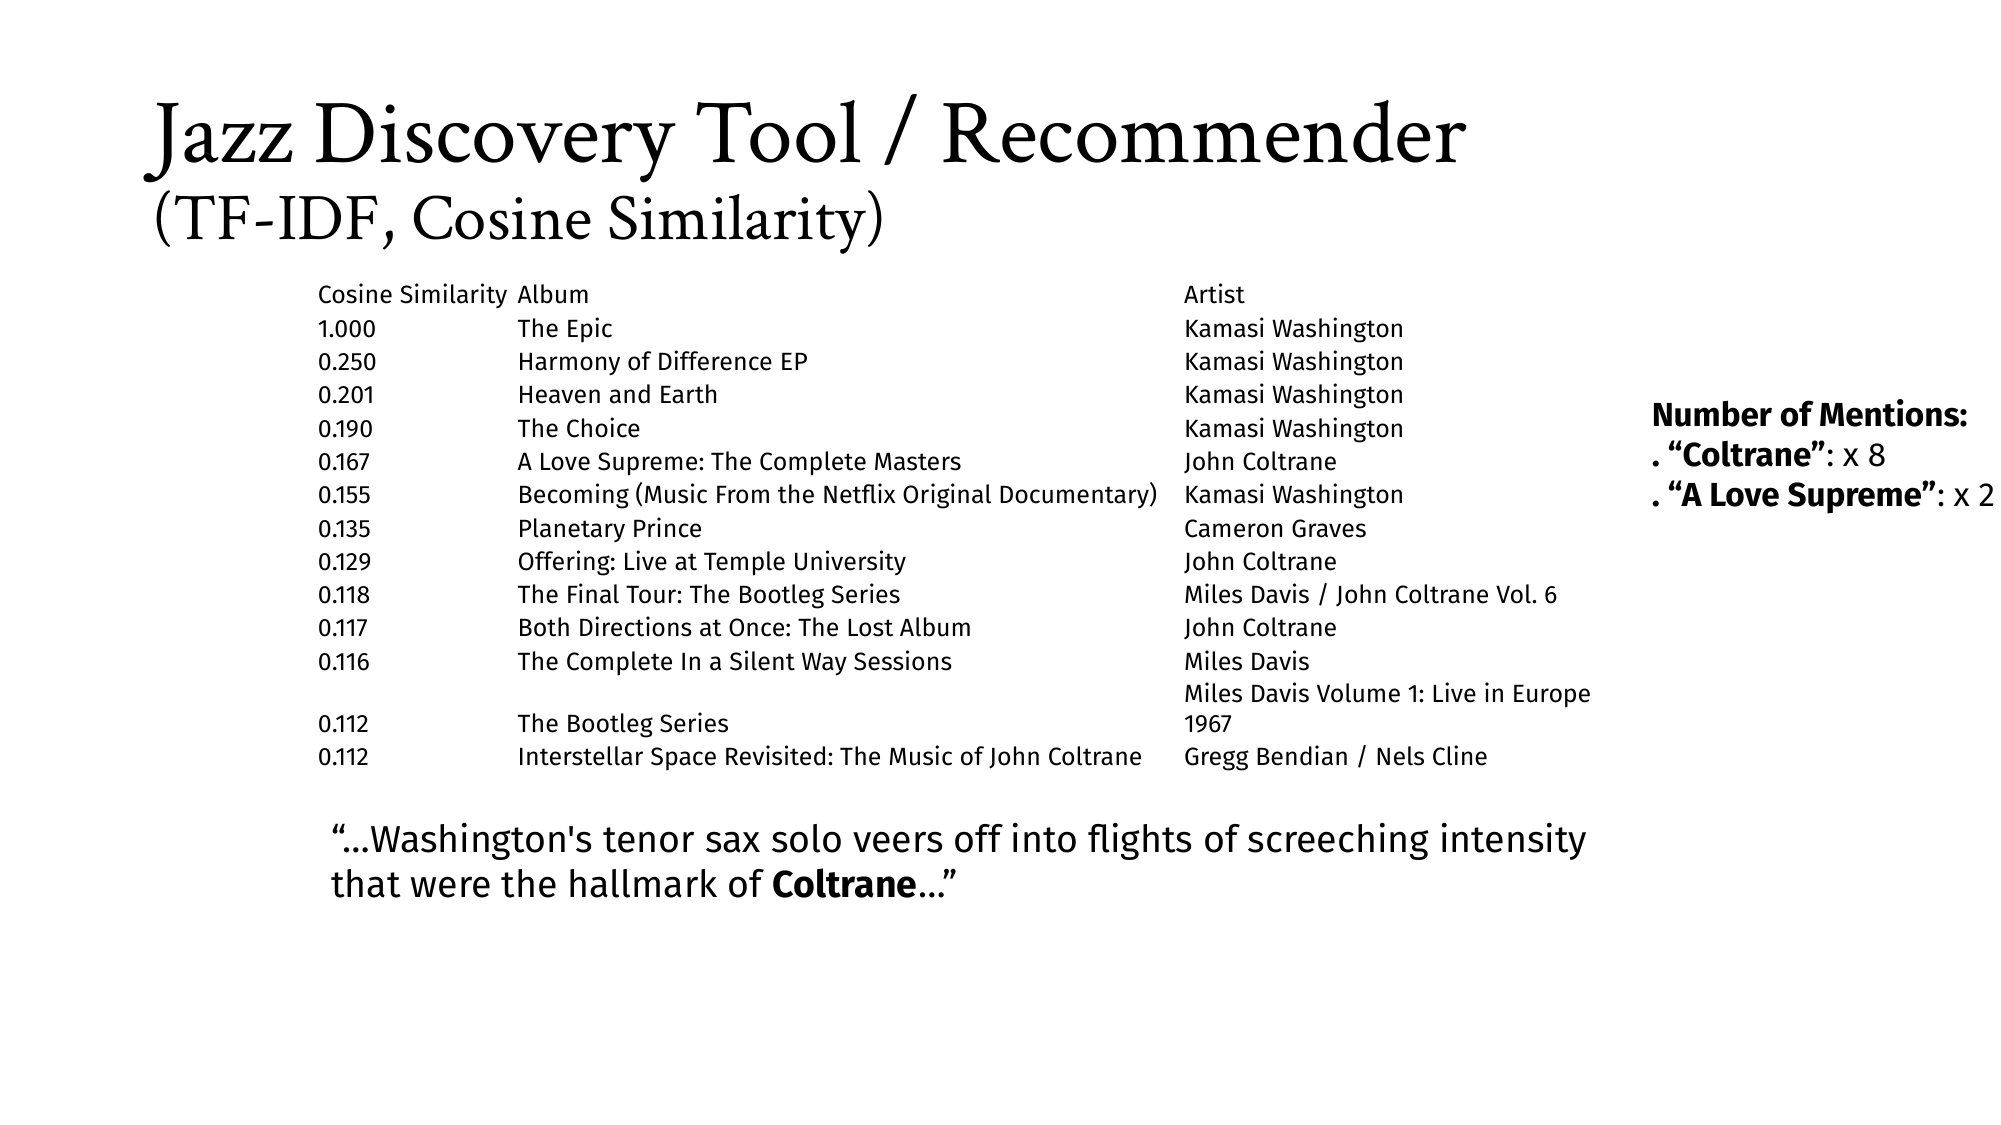

# Jazz Discovery Tool / Recommender (TF-IDF, Cosine Similarity)
| Cosine Similarity | Album | Artist |
| --- | --- | --- |
| 1.000 | The Epic | Kamasi Washington |
| 0.250 | Harmony of Difference EP | Kamasi Washington |
| 0.201 | Heaven and Earth | Kamasi Washington |
| 0.190 | The Choice | Kamasi Washington |
| 0.167 | A Love Supreme: The Complete Masters | John Coltrane |
| 0.155 | Becoming (Music From the Netflix Original Documentary) | Kamasi Washington |
| 0.135 | Planetary Prince | Cameron Graves |
| 0.129 | Offering: Live at Temple University | John Coltrane |
| 0.118 | The Final Tour: The Bootleg Series | Miles Davis / John Coltrane Vol. 6 |
| 0.117 | Both Directions at Once: The Lost Album | John Coltrane |
| 0.116 | The Complete In a Silent Way Sessions | Miles Davis |
| 0.112 | The Bootleg Series | Miles Davis Volume 1: Live in Europe 1967 |
| 0.112 | Interstellar Space Revisited: The Music of John Coltrane | Gregg Bendian / Nels Cline |
Number of Mentions:
. “Coltrane”: x 8
. “A Love Supreme”: x 2

“…Washington's tenor sax solo veers off into flights of screeching intensity that were the hallmark of Coltrane…”